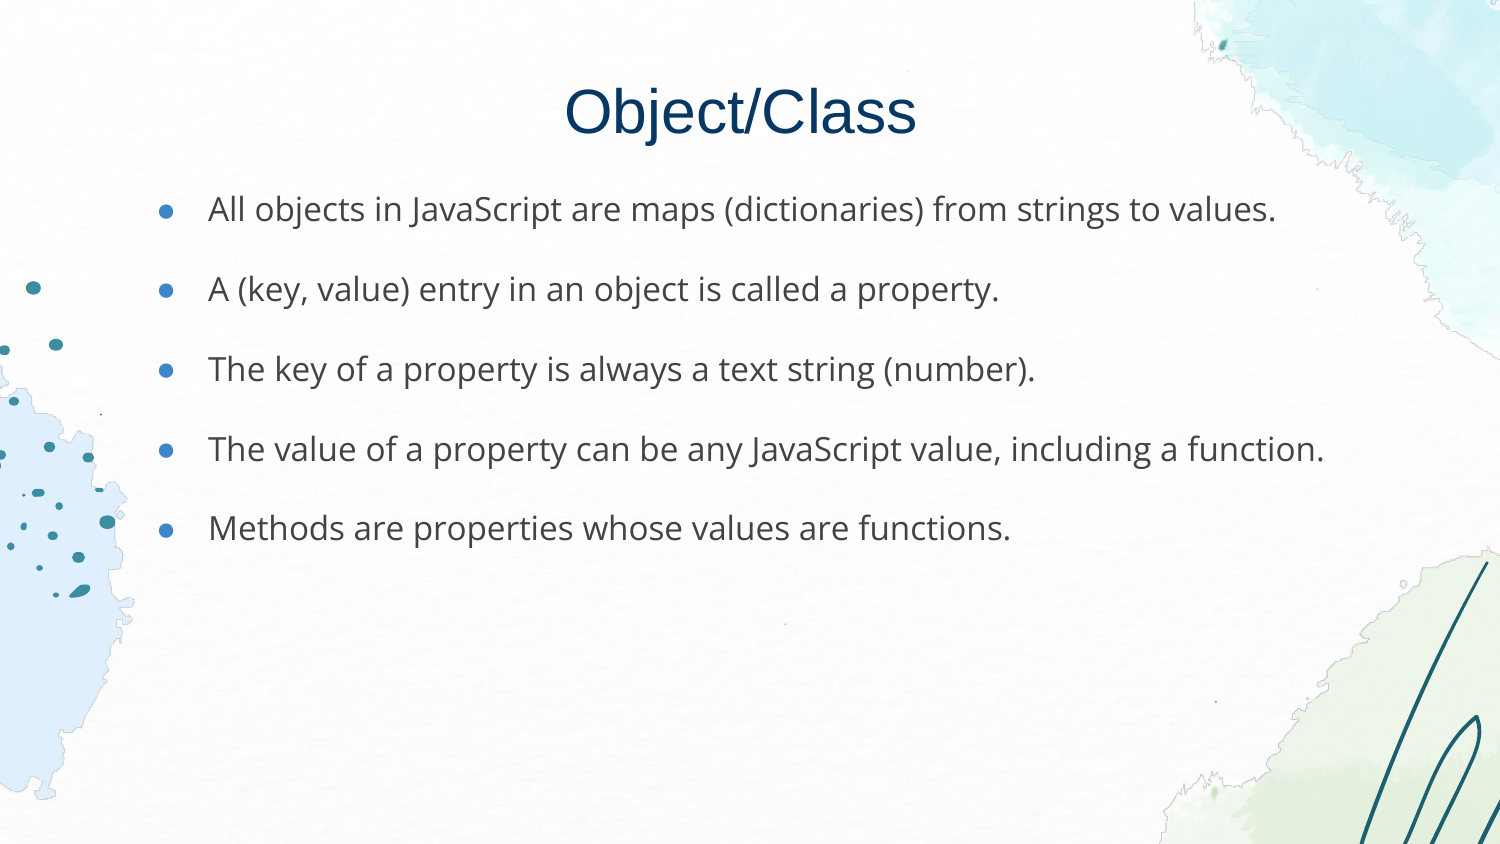

# Object/Class
All objects in JavaScript are maps (dictionaries) from strings to values.

A (key, value) entry in an object is called a property.

The key of a property is always a text string (number).

The value of a property can be any JavaScript value, including a function.

Methods are properties whose values are functions.